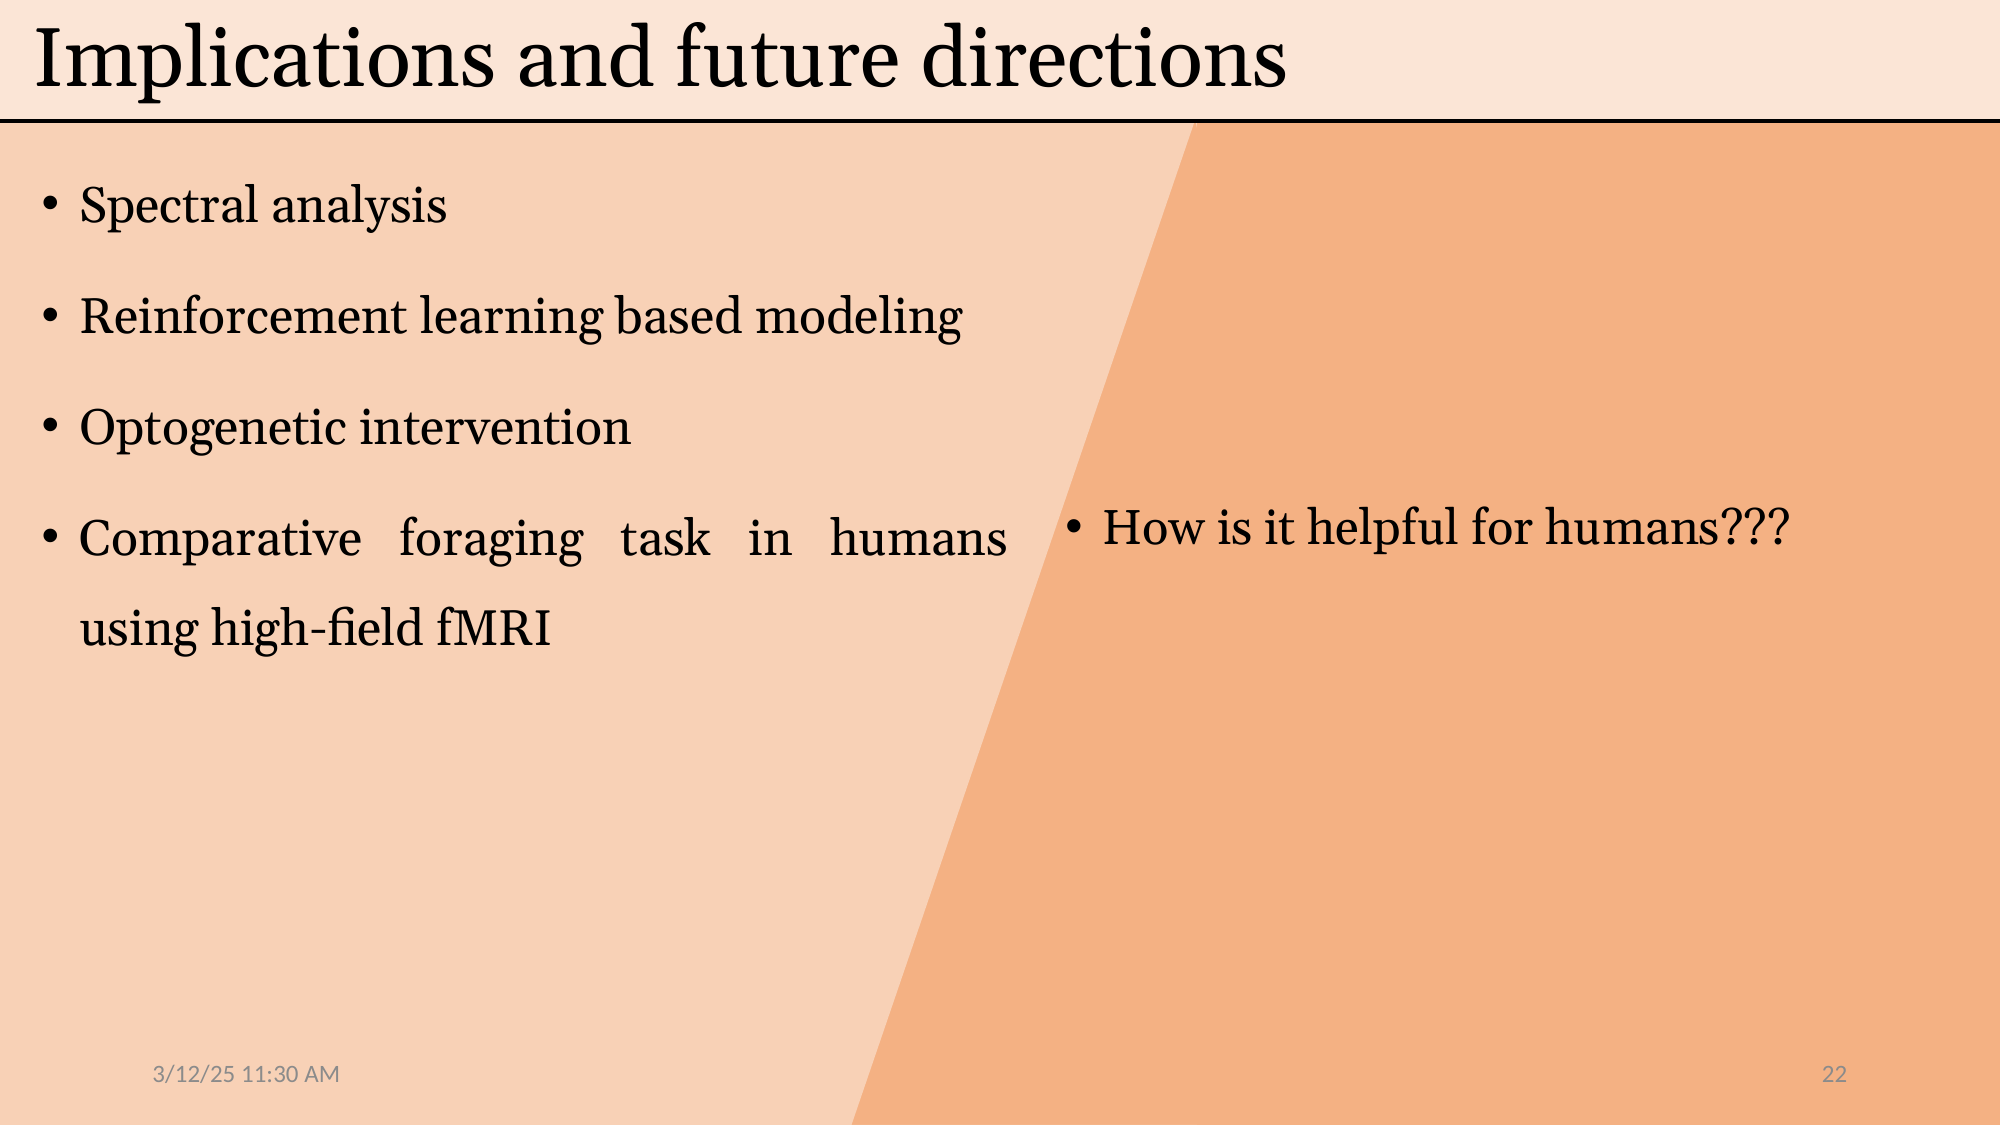

Implications and future directions

Spectral analysis
Reinforcement learning based modeling
Optogenetic intervention
Comparative foraging task in humans using high-field fMRI

How is it helpful for humans???
3/12/25 11:30 AM
22